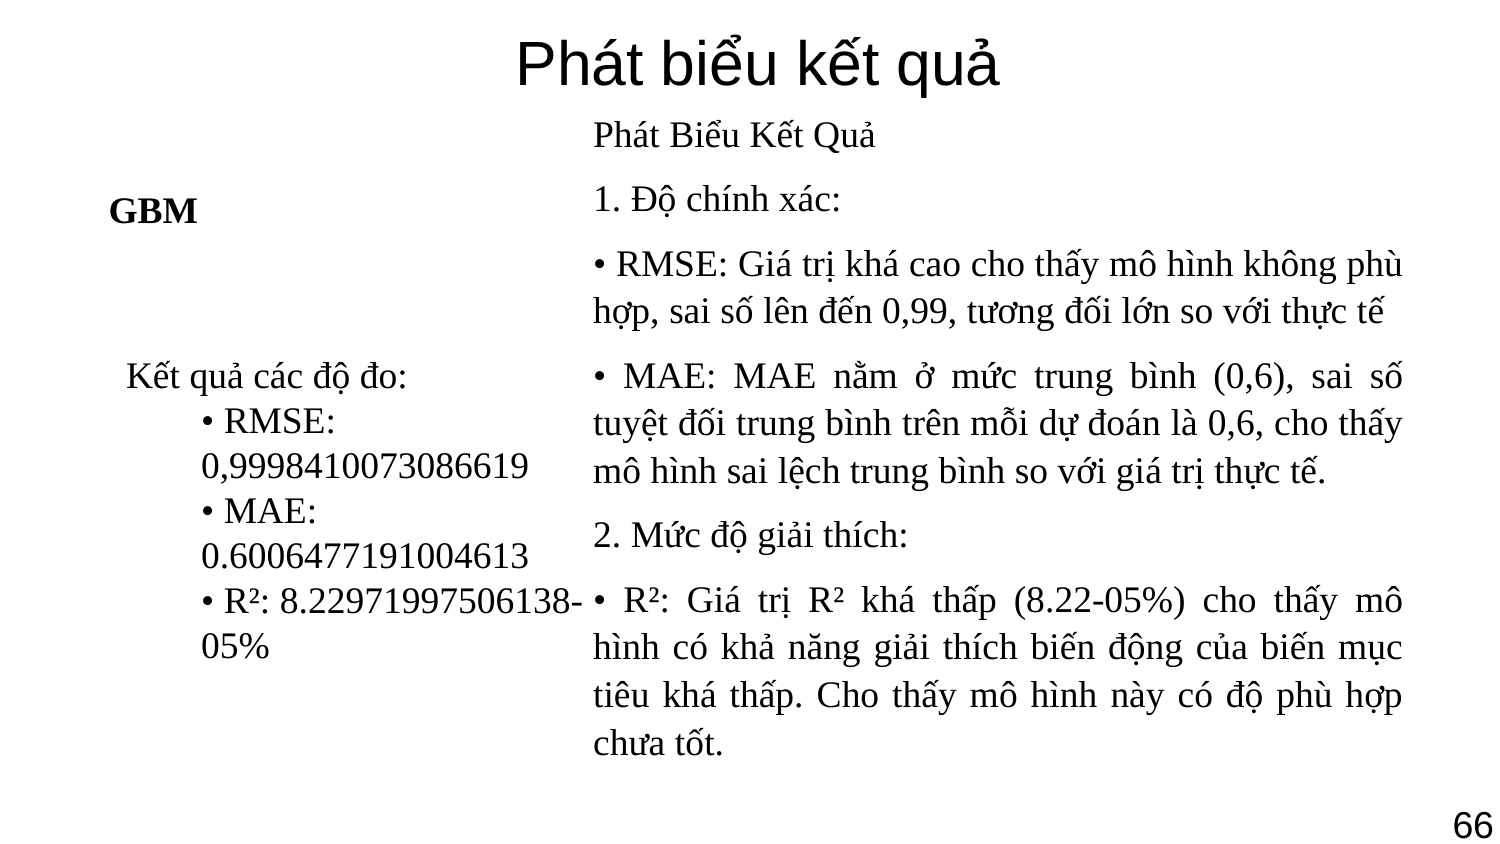

# Phát biểu kết quả
Phát Biểu Kết Quả
1. Độ chính xác:
• RMSE: Giá trị khá cao cho thấy mô hình không phù hợp, sai số lên đến 0,99, tương đối lớn so với thực tế
• MAE: MAE nằm ở mức trung bình (0,6), sai số tuyệt đối trung bình trên mỗi dự đoán là 0,6, cho thấy mô hình sai lệch trung bình so với giá trị thực tế.
2. Mức độ giải thích:
• R²: Giá trị R² khá thấp (8.22-05%) cho thấy mô hình có khả năng giải thích biến động của biến mục tiêu khá thấp. Cho thấy mô hình này có độ phù hợp chưa tốt.
GBM
Kết quả các độ đo:
• RMSE: 0,9998410073086619
• MAE: 0.6006477191004613
• R²: 8.22971997506138-05%

66